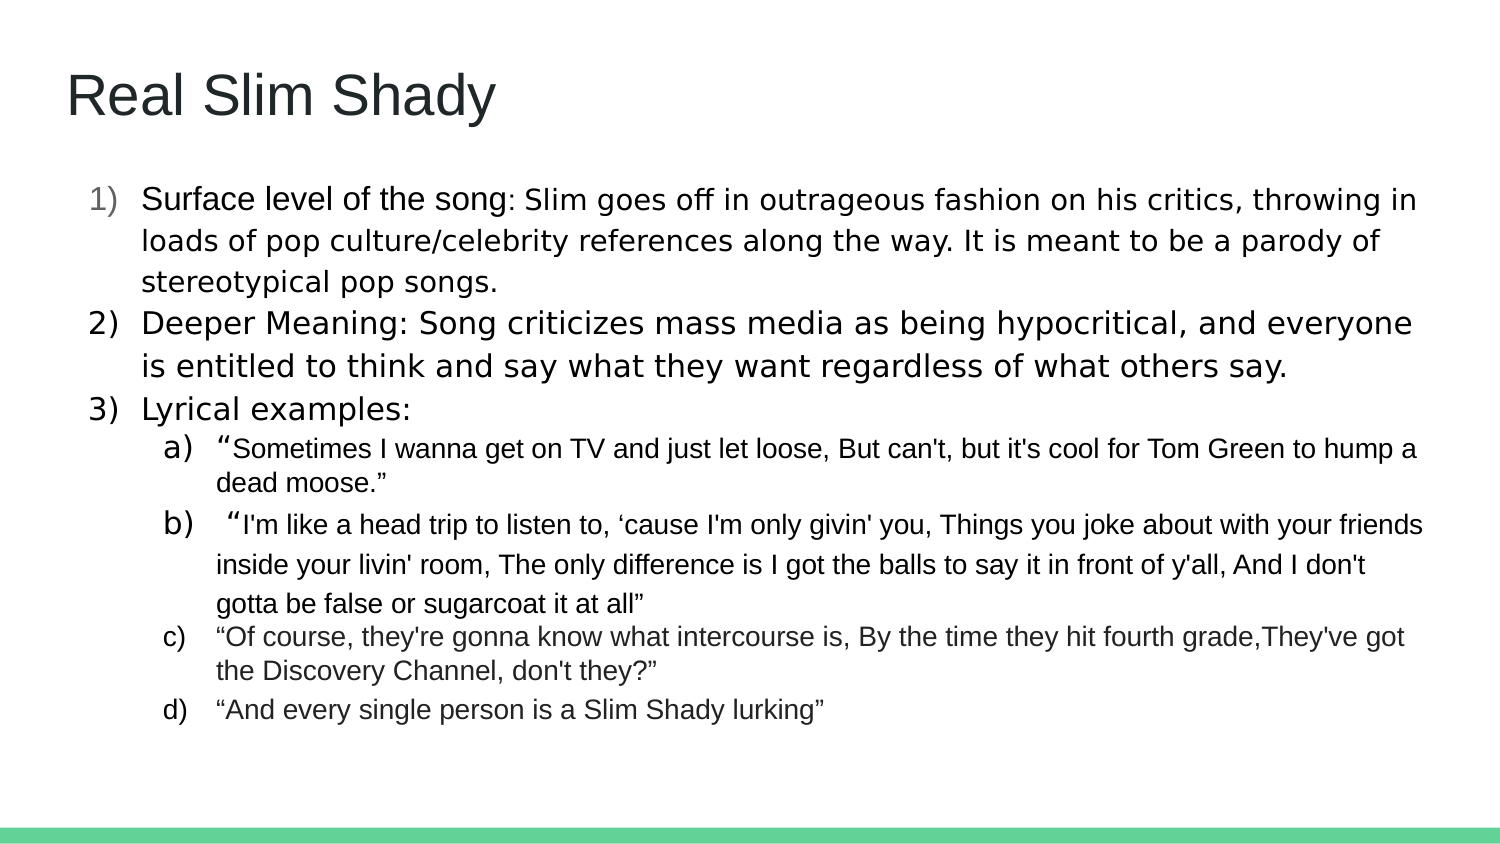

# Real Slim Shady
Surface level of the song: Slim goes off in outrageous fashion on his critics, throwing in loads of pop culture/celebrity references along the way. It is meant to be a parody of stereotypical pop songs.
Deeper Meaning: Song criticizes mass media as being hypocritical, and everyone is entitled to think and say what they want regardless of what others say.
Lyrical examples:
“Sometimes I wanna get on TV and just let loose, But can't, but it's cool for Tom Green to hump a dead moose.”
 “I'm like a head trip to listen to, ‘cause I'm only givin' you, Things you joke about with your friends inside your livin' room, The only difference is I got the balls to say it in front of y'all, And I don't gotta be false or sugarcoat it at all”
“Of course, they're gonna know what intercourse is, By the time they hit fourth grade,They've got the Discovery Channel, don't they?”
“And every single person is a Slim Shady lurking”